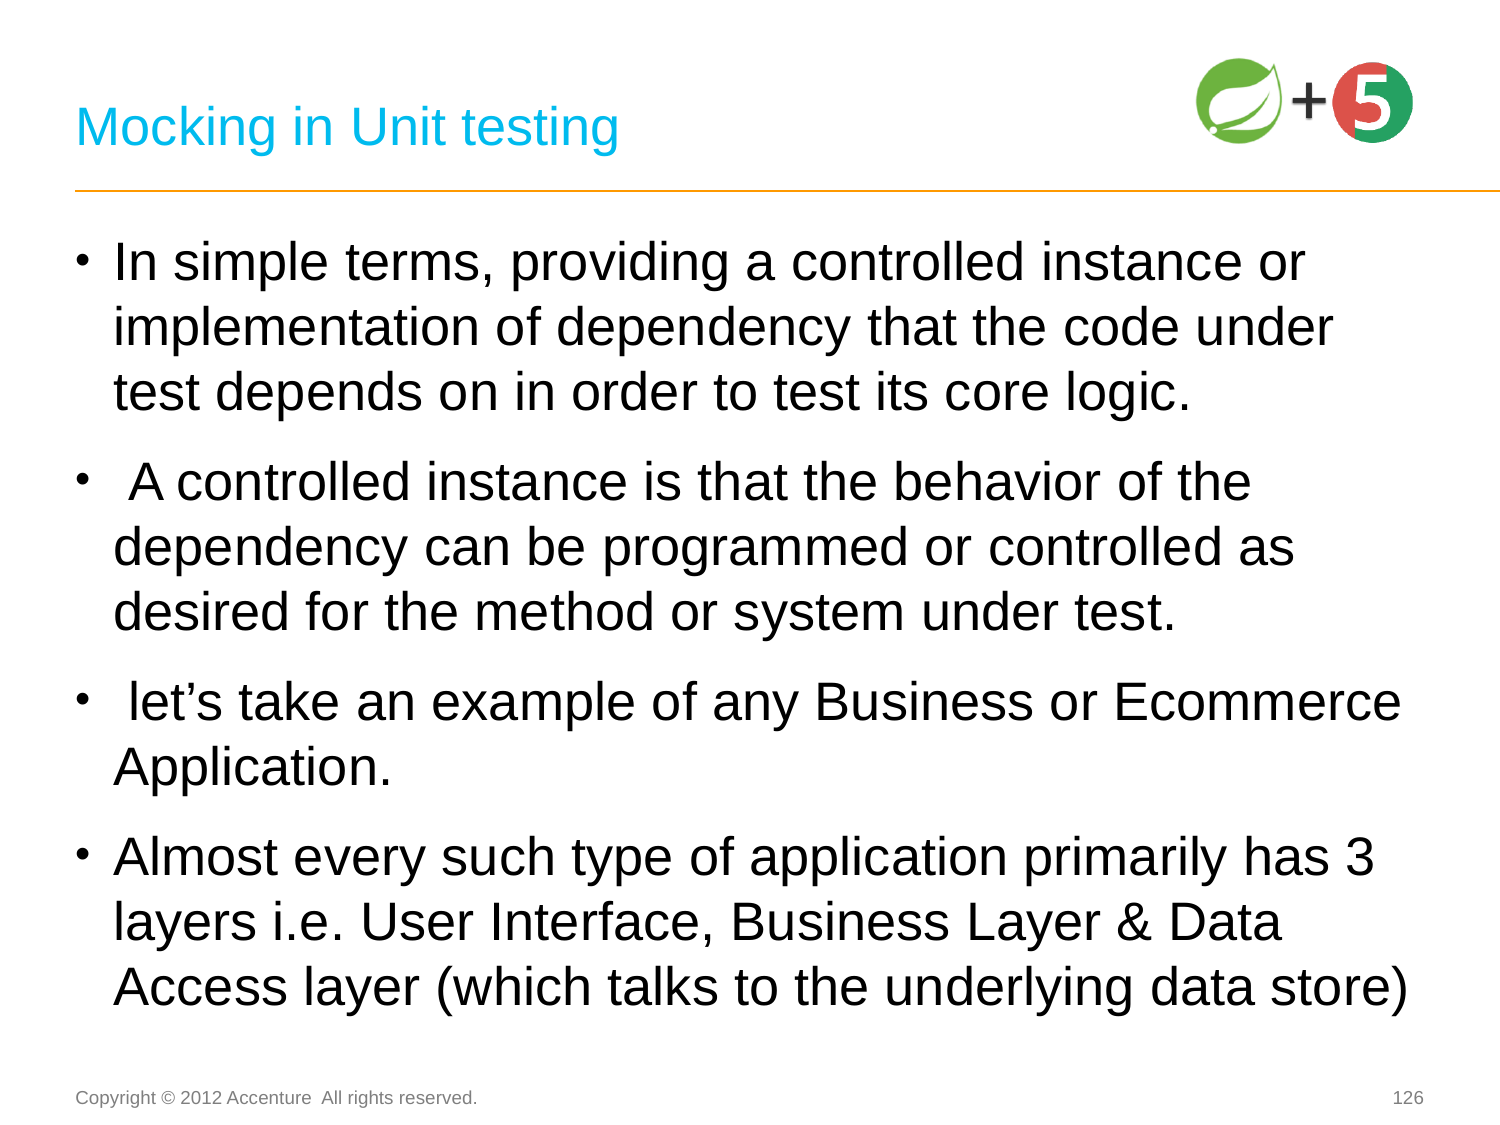

# Mocking in Unit testing
In simple terms, providing a controlled instance or implementation of dependency that the code under test depends on in order to test its core logic.
 A controlled instance is that the behavior of the dependency can be programmed or controlled as desired for the method or system under test.
 let’s take an example of any Business or Ecommerce Application.
Almost every such type of application primarily has 3 layers i.e. User Interface, Business Layer & Data Access layer (which talks to the underlying data store)